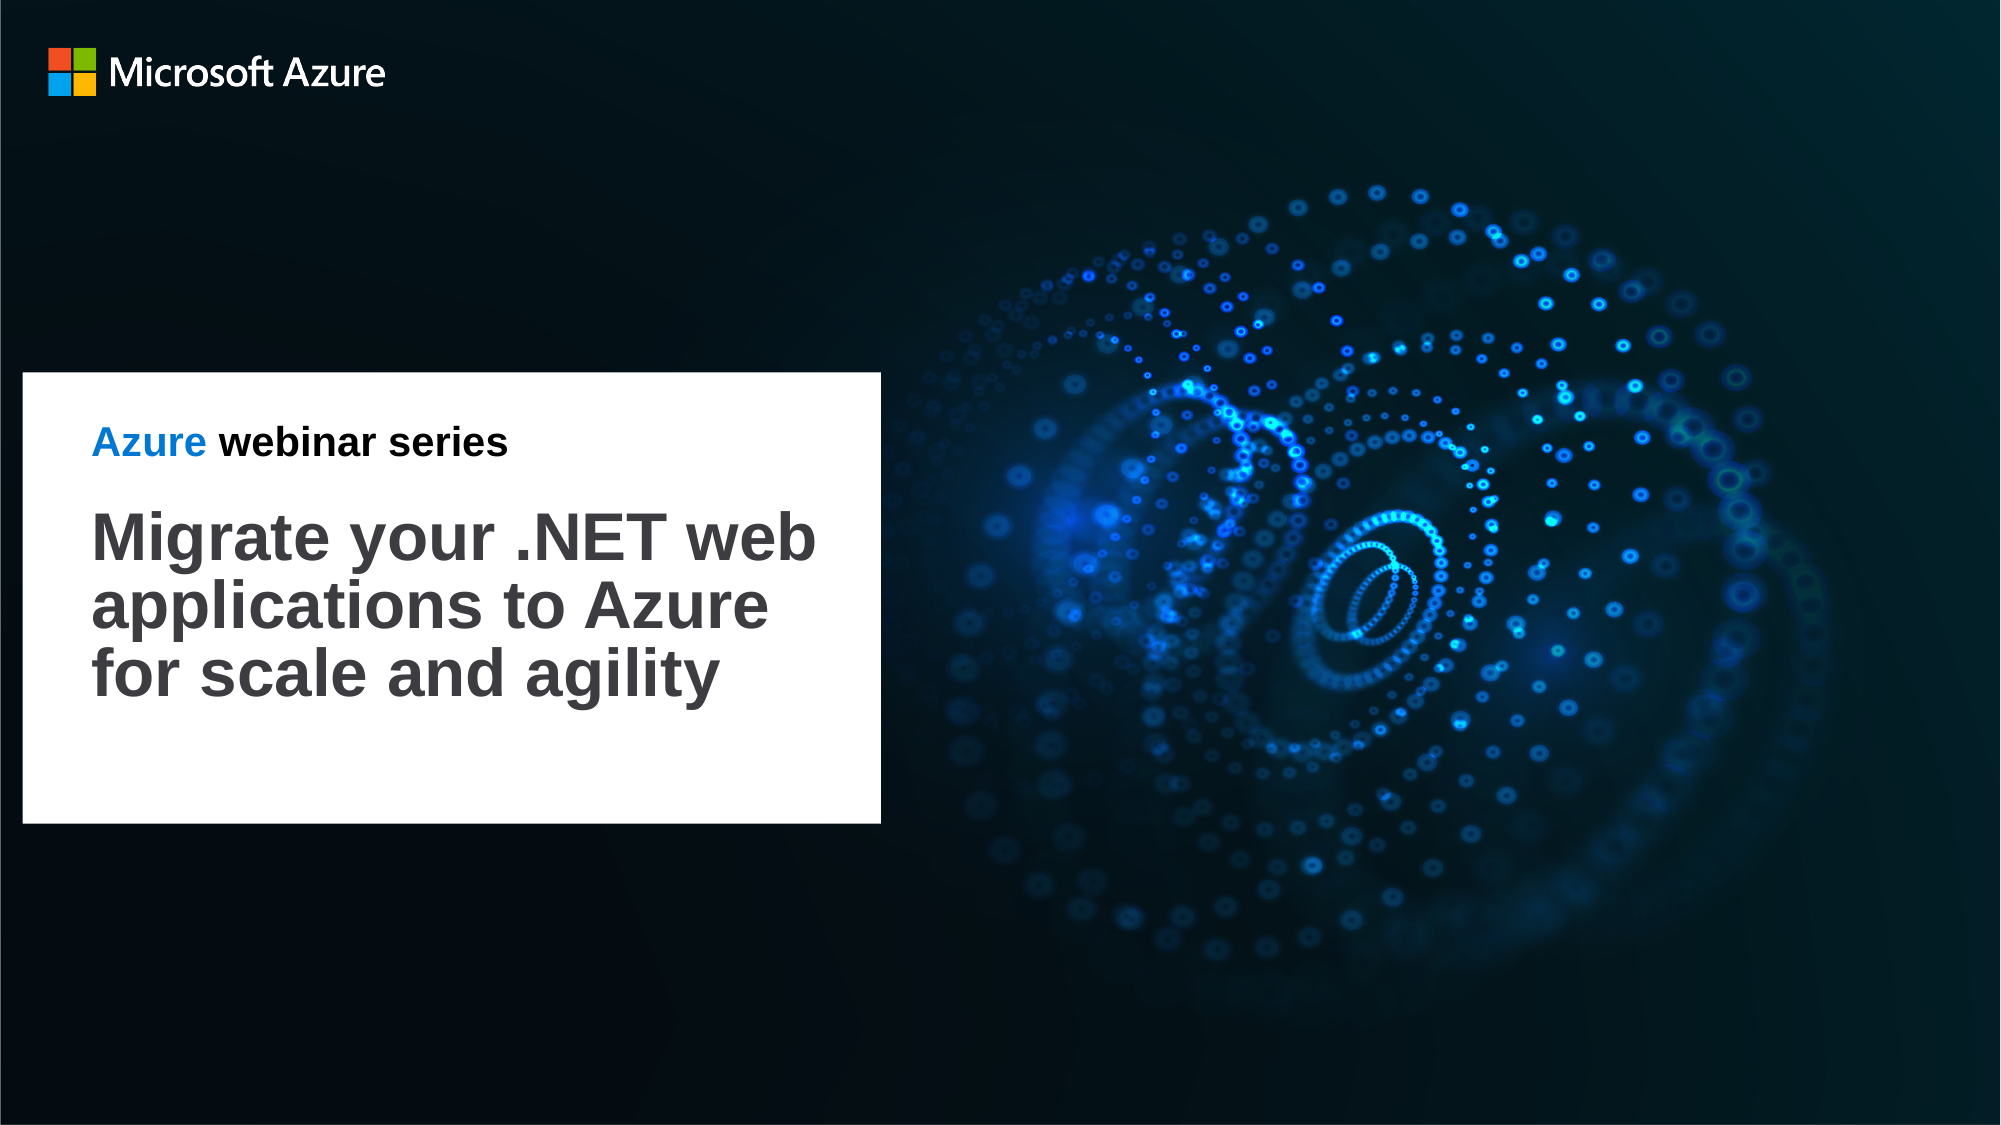

Azure webinar series
Migrate your .NET web applications to Azure for scale and agility